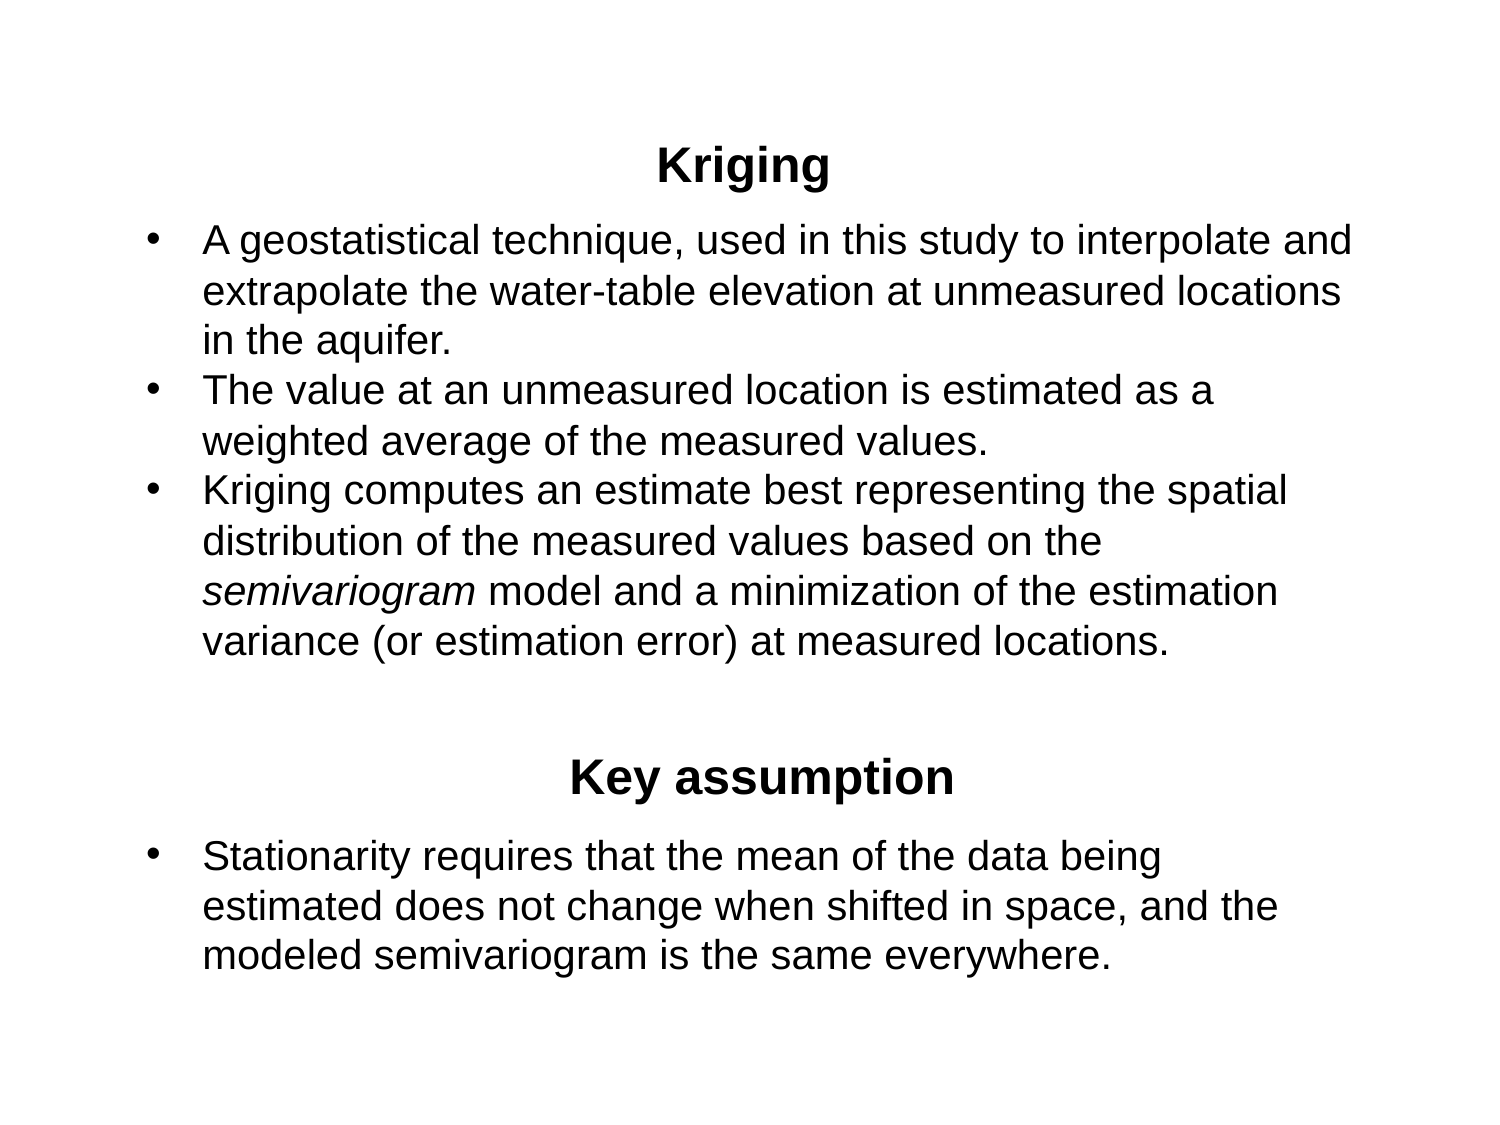

Kriging
A geostatistical technique, used in this study to interpolate and extrapolate the water-table elevation at unmeasured locations in the aquifer.
The value at an unmeasured location is estimated as a weighted average of the measured values.
Kriging computes an estimate best representing the spatial distribution of the measured values based on the semivariogram model and a minimization of the estimation variance (or estimation error) at measured locations.
Key assumption
Stationarity requires that the mean of the data being estimated does not change when shifted in space, and the modeled semivariogram is the same everywhere.